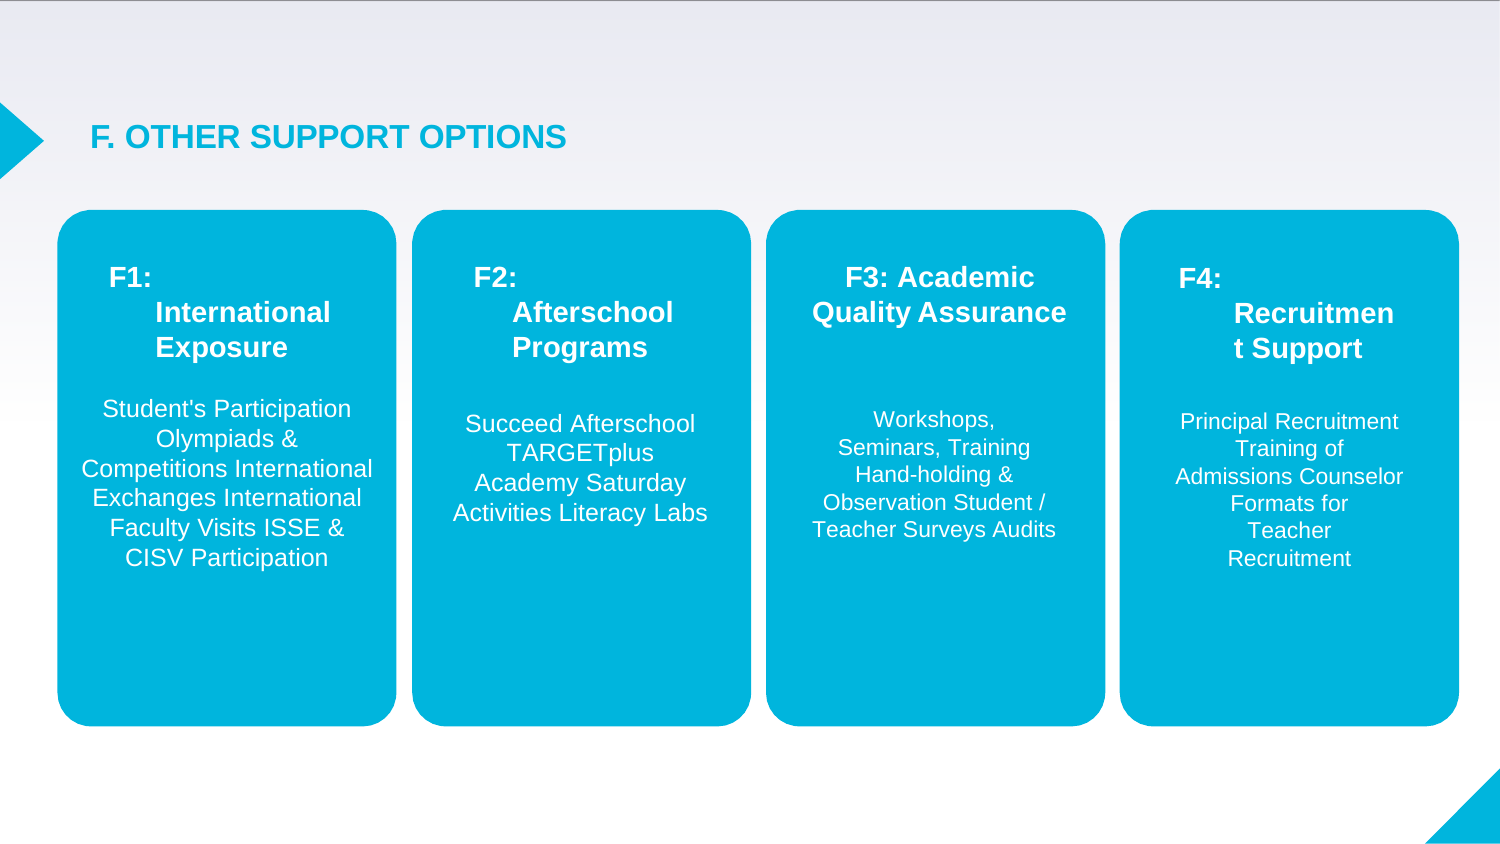

# F. OTHER SUPPORT OPTIONS

F1: International Exposure
F2: Afterschool Programs
F3: Academic Quality Assurance
F4: Recruitment Support
Student's Participation Olympiads & Competitions International Exchanges International Faculty Visits ISSE & CISV Participation
Workshops, Seminars, Training
Hand-holding & Observation Student / Teacher Surveys Audits
Principal Recruitment Training of Admissions Counselor
Formats for Teacher Recruitment
Succeed Afterschool TARGETplus Academy Saturday Activities Literacy Labs